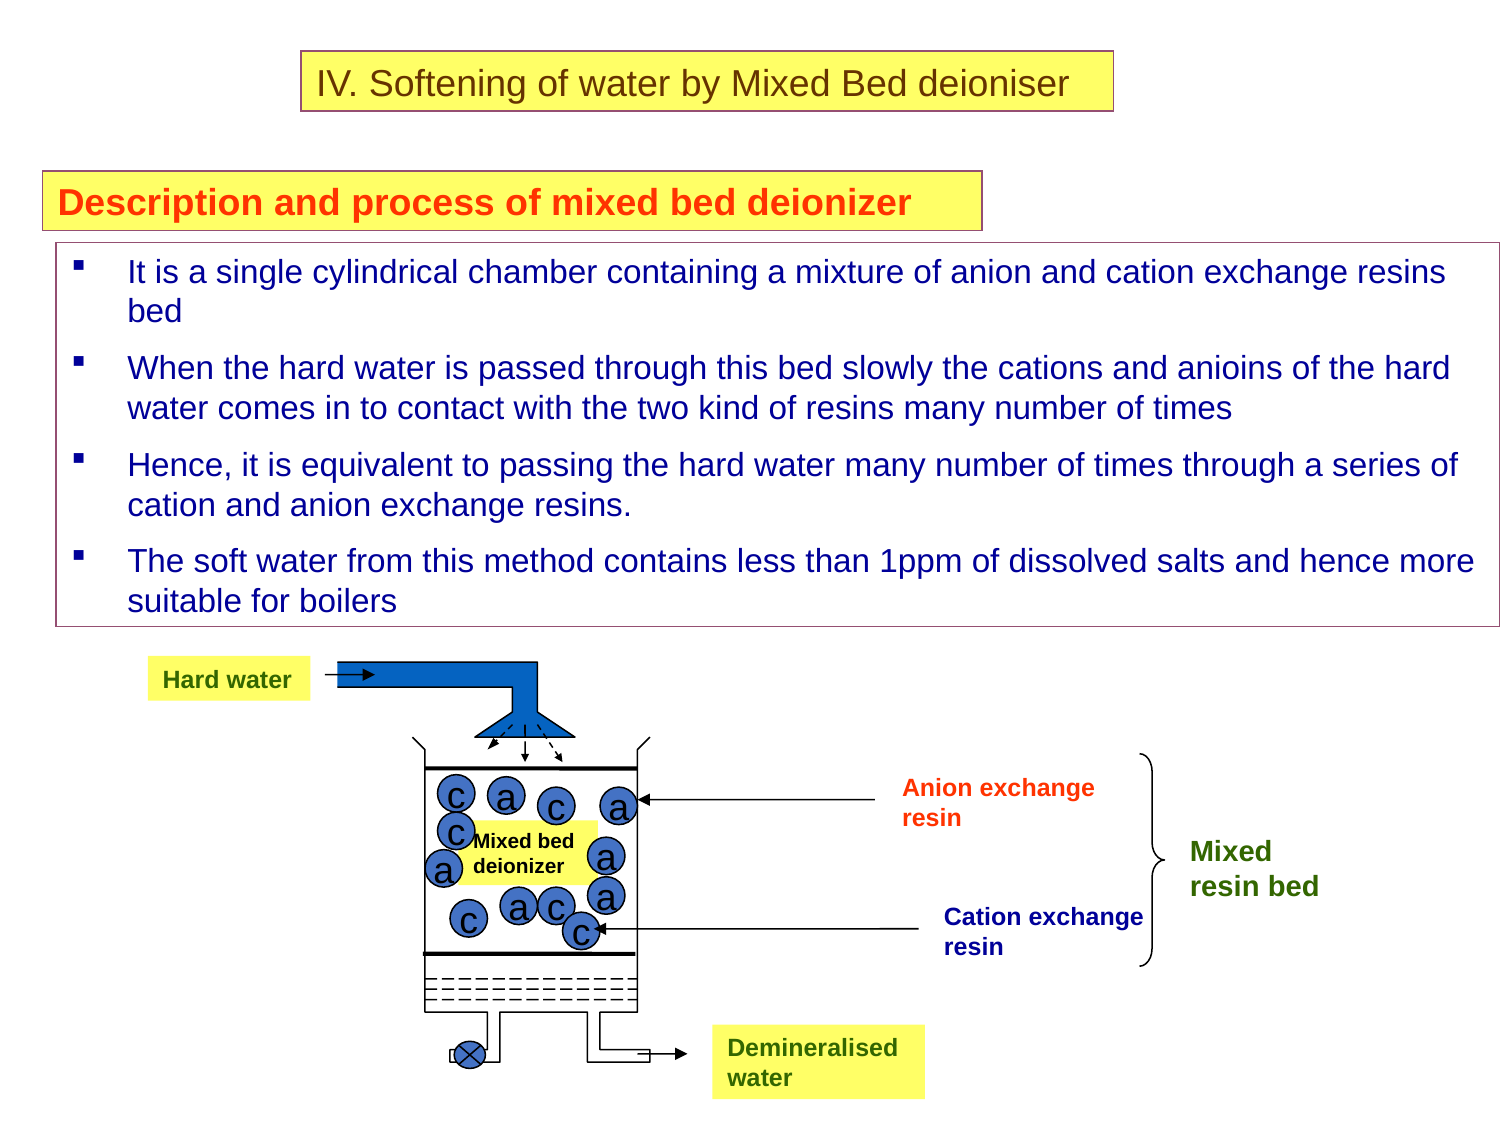

IV. Softening of water by Mixed Bed deioniser
Description and process of mixed bed deionizer
It is a single cylindrical chamber containing a mixture of anion and cation exchange resins bed
When the hard water is passed through this bed slowly the cations and anioins of the hard water comes in to contact with the two kind of resins many number of times
Hence, it is equivalent to passing the hard water many number of times through a series of cation and anion exchange resins.
The soft water from this method contains less than 1ppm of dissolved salts and hence more suitable for boilers
Hard water

Anion exchange resin

c
a
c
a

c
Mixed bed deionizer
Mixed resin bed
a
a
a
a
c
Cation exchange resin
c
c

Demineralised water